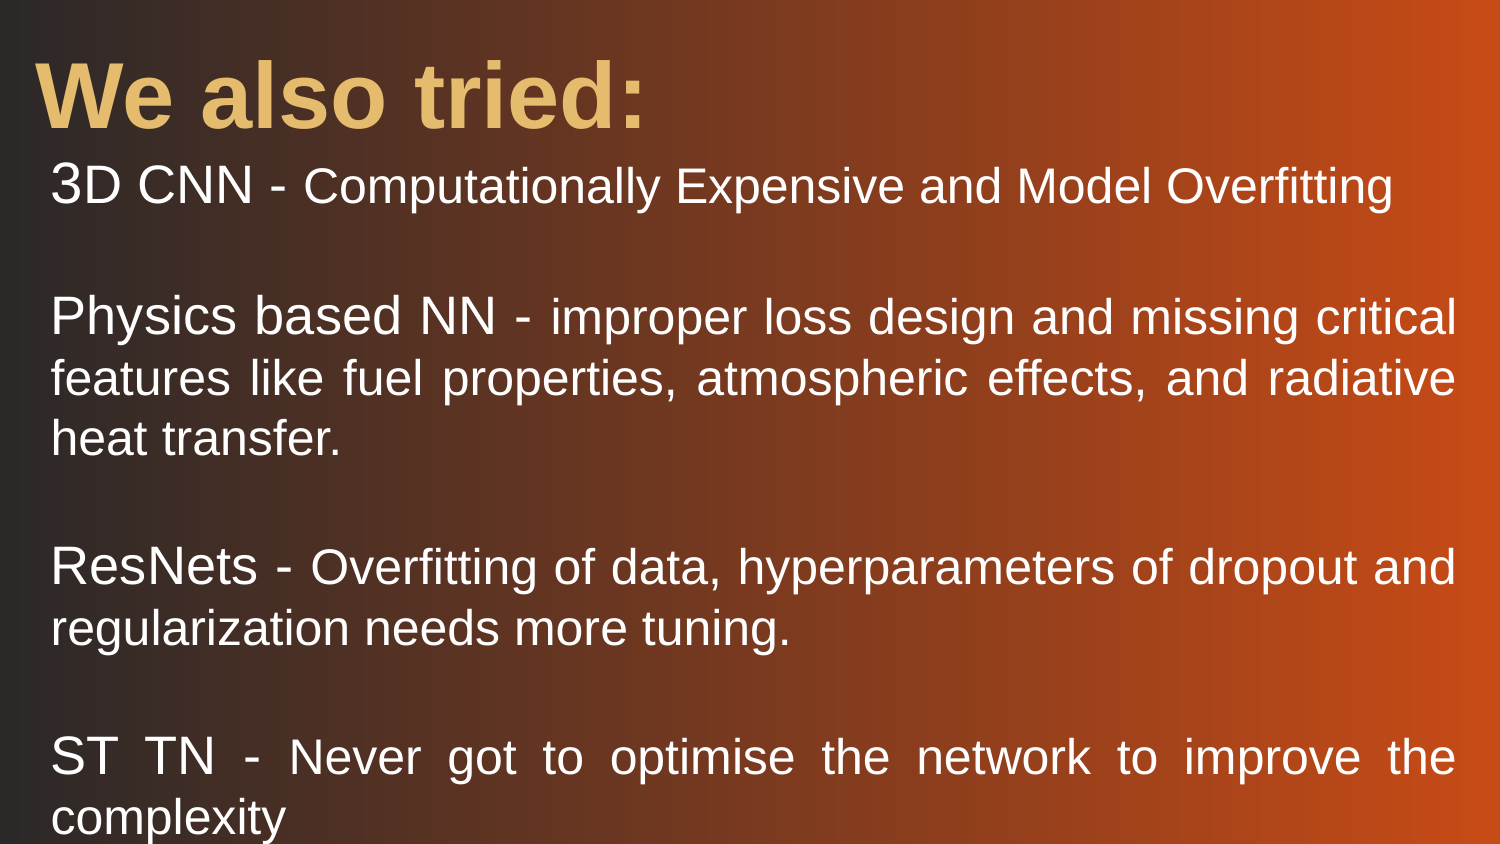

We also tried:
3D CNN - Computationally Expensive and Model Overfitting

Physics based NN - improper loss design and missing critical features like fuel properties, atmospheric effects, and radiative heat transfer.

ResNets - Overfitting of data, hyperparameters of dropout and regularization needs more tuning.

ST TN - Never got to optimise the network to improve the complexity